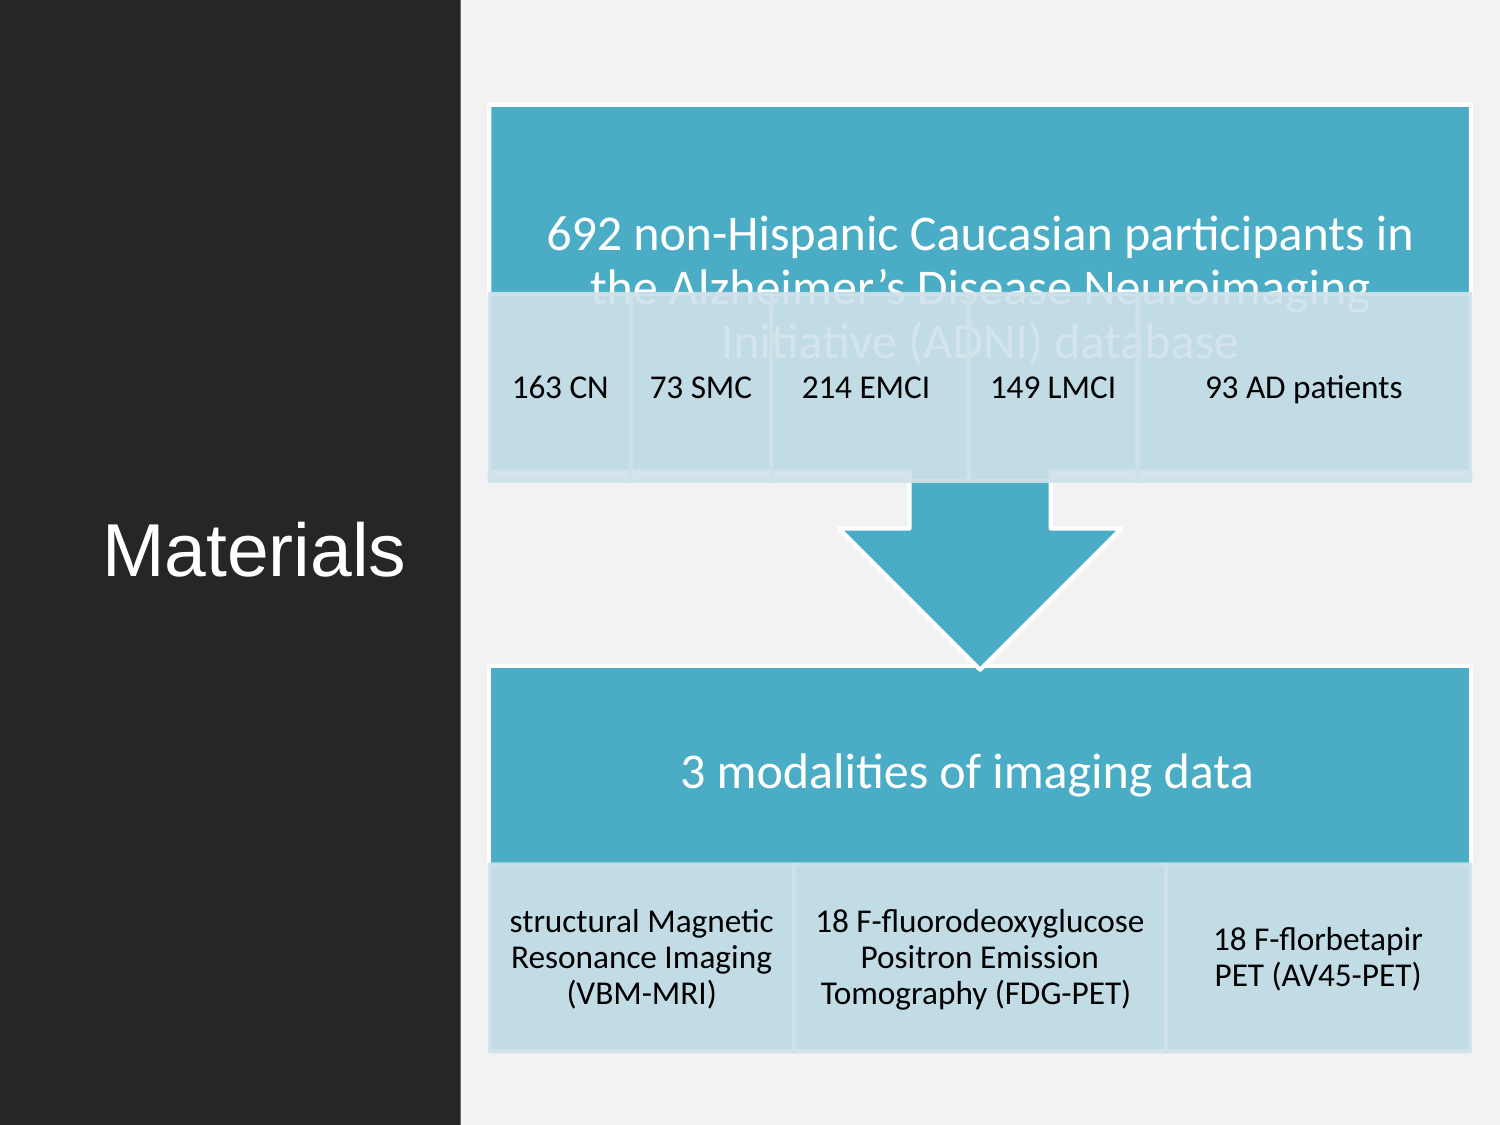

3 modalities of imaging data
structural Magnetic Resonance Imaging (VBM-MRI)
18 F-fluorodeoxyglucose Positron Emission Tomography (FDG-PET)
18 F-florbetapir PET (AV45-PET)
692 non-Hispanic Caucasian participants in the Alzheimer’s Disease Neuroimaging Initiative (ADNI) database
163 CN
73 SMC
214 EMCI
149 LMCI
93 AD patients
# Materials
13